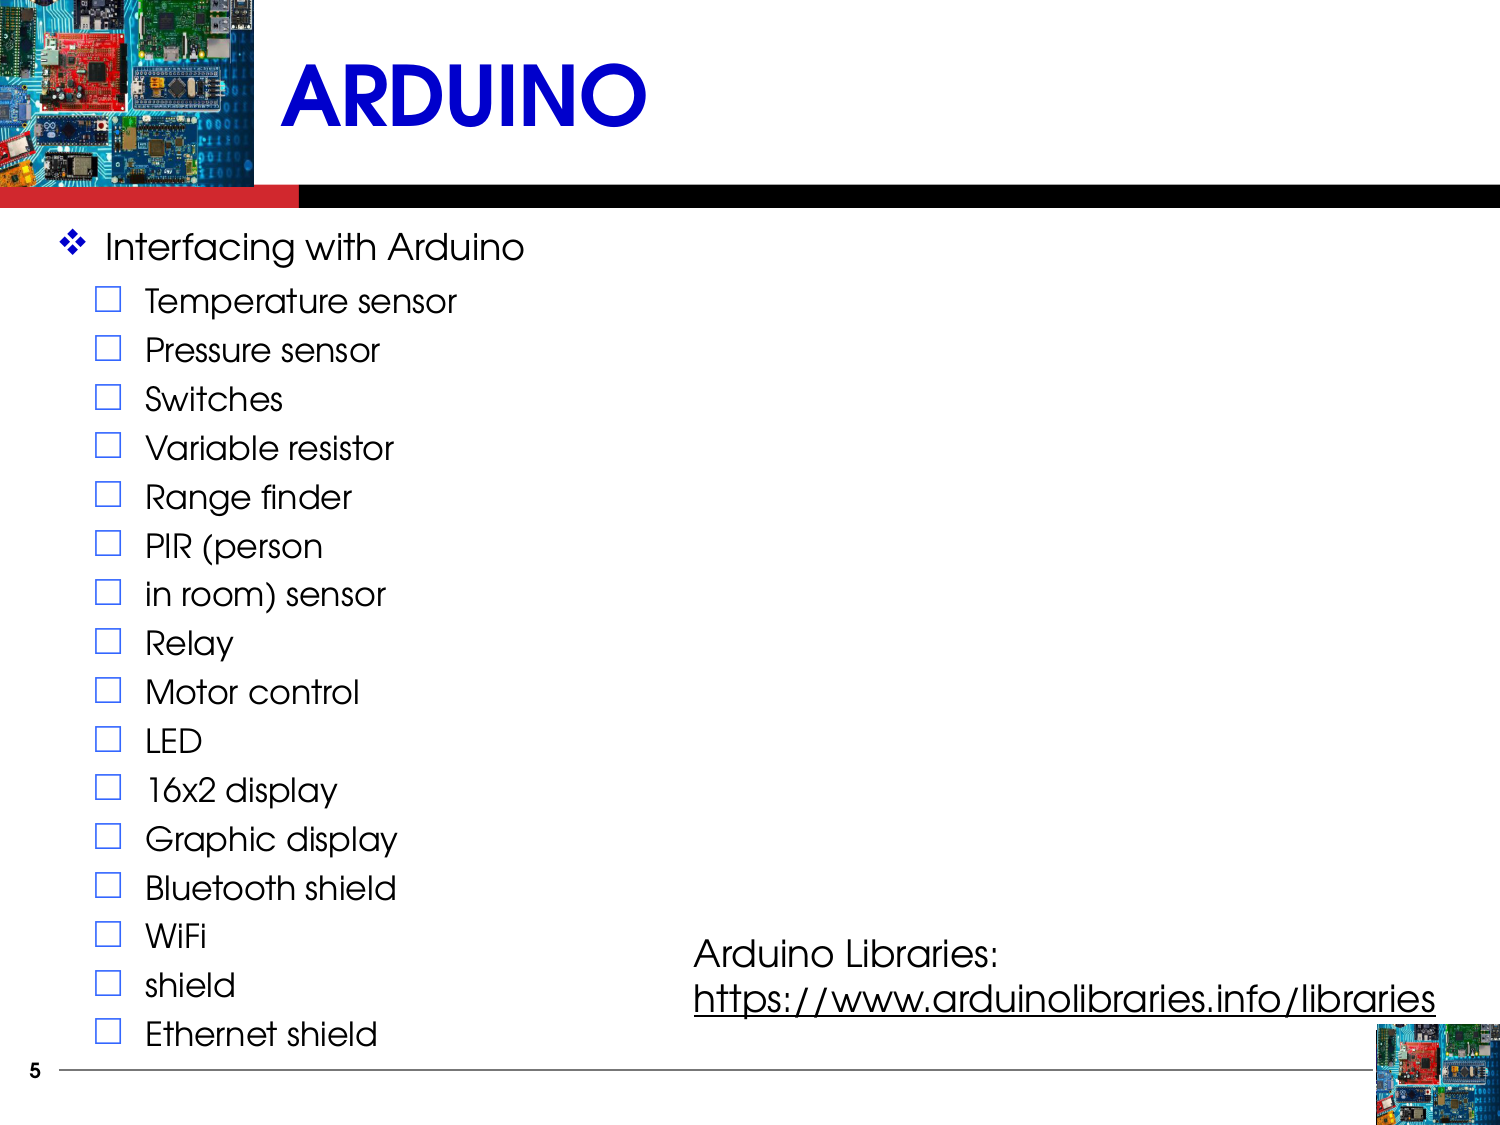

# aRDUINO
Interfacing with Arduino
Temperature sensor
Pressure sensor
Switches
Variable resistor
Range finder
PIR (person
in room) sensor
Relay
Motor control
LED
16x2 display
Graphic display
Bluetooth shield
WiFi
shield
Ethernet shield
Arduino Libraries:
https://www.arduinolibraries.info/libraries
5